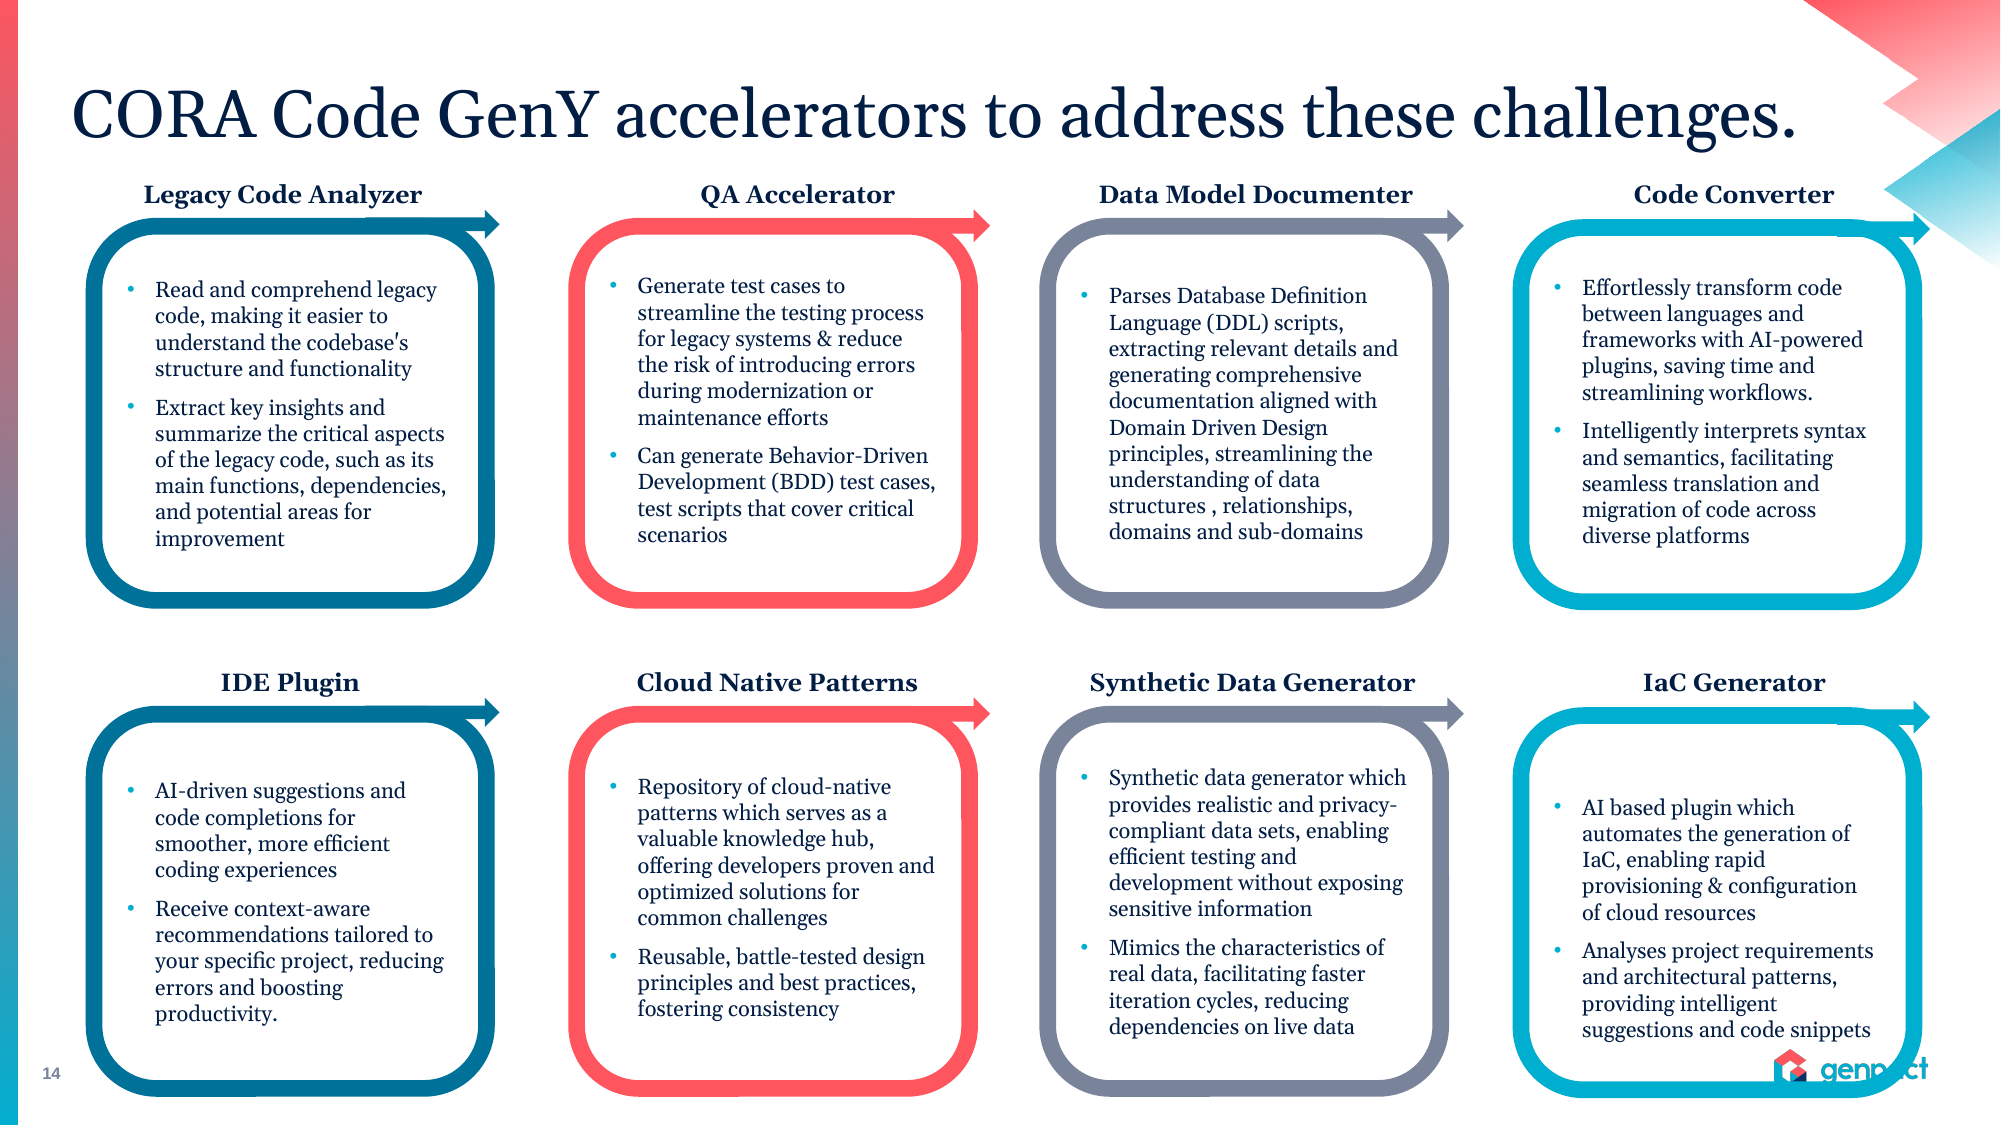

# CORA Code GenY accelerators to address these challenges.
Legacy Code Analyzer
QA Accelerator
Data Model Documenter
Code Converter

Generate test cases to streamline the testing process for legacy systems & reduce the risk of introducing errors during modernization or maintenance efforts
Can generate Behavior-Driven Development (BDD) test cases, test scripts that cover critical scenarios

Parses Database Definition Language (DDL) scripts, extracting relevant details and generating comprehensive documentation aligned with Domain Driven Design principles, streamlining the understanding of data structures , relationships, domains and sub-domains
Read and comprehend legacy code, making it easier to understand the codebase's structure and functionality
Extract key insights and summarize the critical aspects of the legacy code, such as its main functions, dependencies, and potential areas for improvement

Effortlessly transform code between languages and frameworks with AI-powered plugins, saving time and streamlining workflows.
Intelligently interprets syntax and semantics, facilitating seamless translation and migration of code across diverse platforms

IDE Plugin
Cloud Native Patterns
Synthetic Data Generator
IaC Generator

Repository of cloud-native patterns which serves as a valuable knowledge hub, offering developers proven and optimized solutions for common challenges
Reusable, battle-tested design principles and best practices, fostering consistency

Synthetic data generator which provides realistic and privacy-compliant data sets, enabling efficient testing and development without exposing sensitive information
Mimics the characteristics of real data, facilitating faster iteration cycles, reducing dependencies on live data
AI-driven suggestions and code completions for smoother, more efficient coding experiences
Receive context-aware recommendations tailored to your specific project, reducing errors and boosting productivity.

AI based plugin which automates the generation of IaC, enabling rapid provisioning & configuration of cloud resources
Analyses project requirements and architectural patterns, providing intelligent suggestions and code snippets